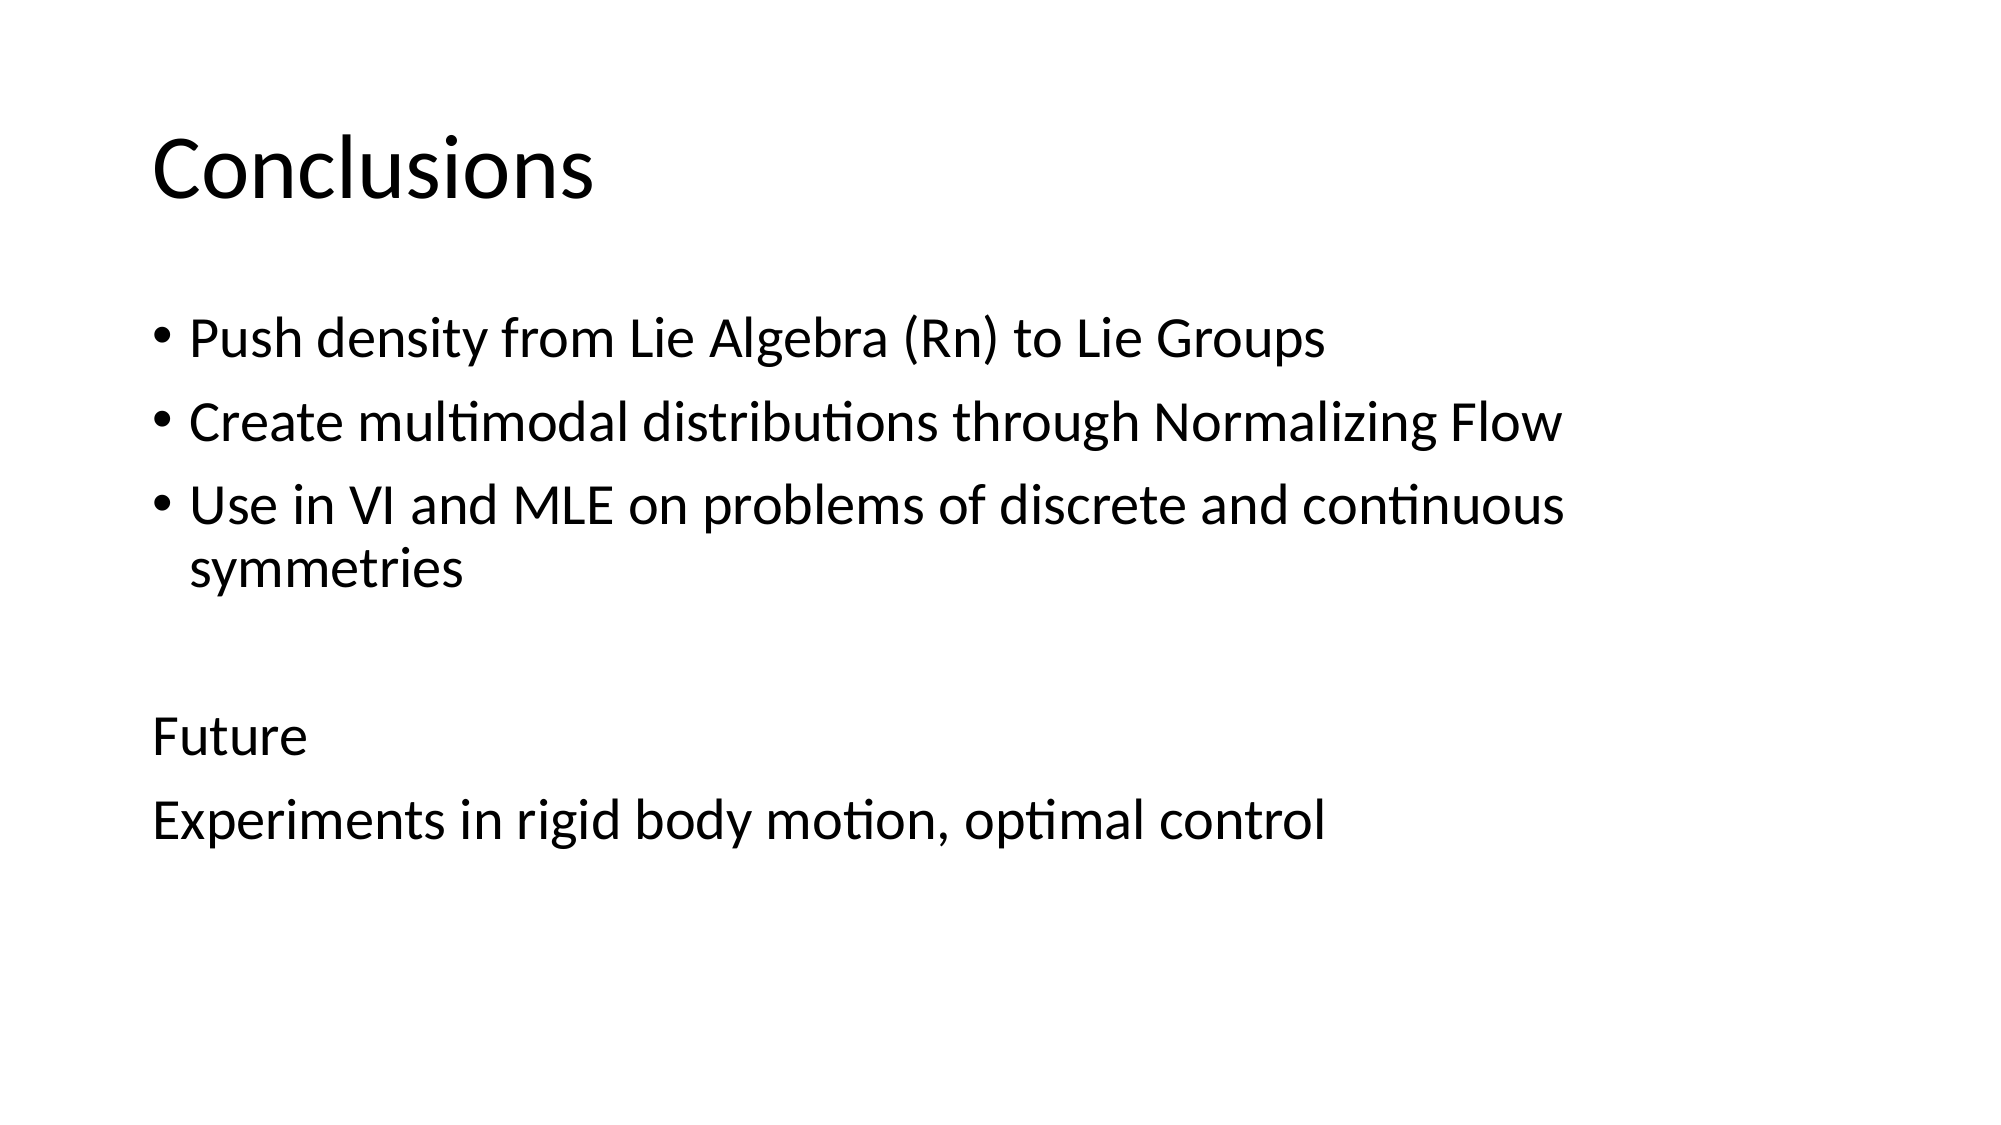

# Conclusions
Push density from Lie Algebra (Rn) to Lie Groups
Create multimodal distributions through Normalizing Flow
Use in VI and MLE on problems of discrete and continuous symmetries

Future
Experiments in rigid body motion, optimal control